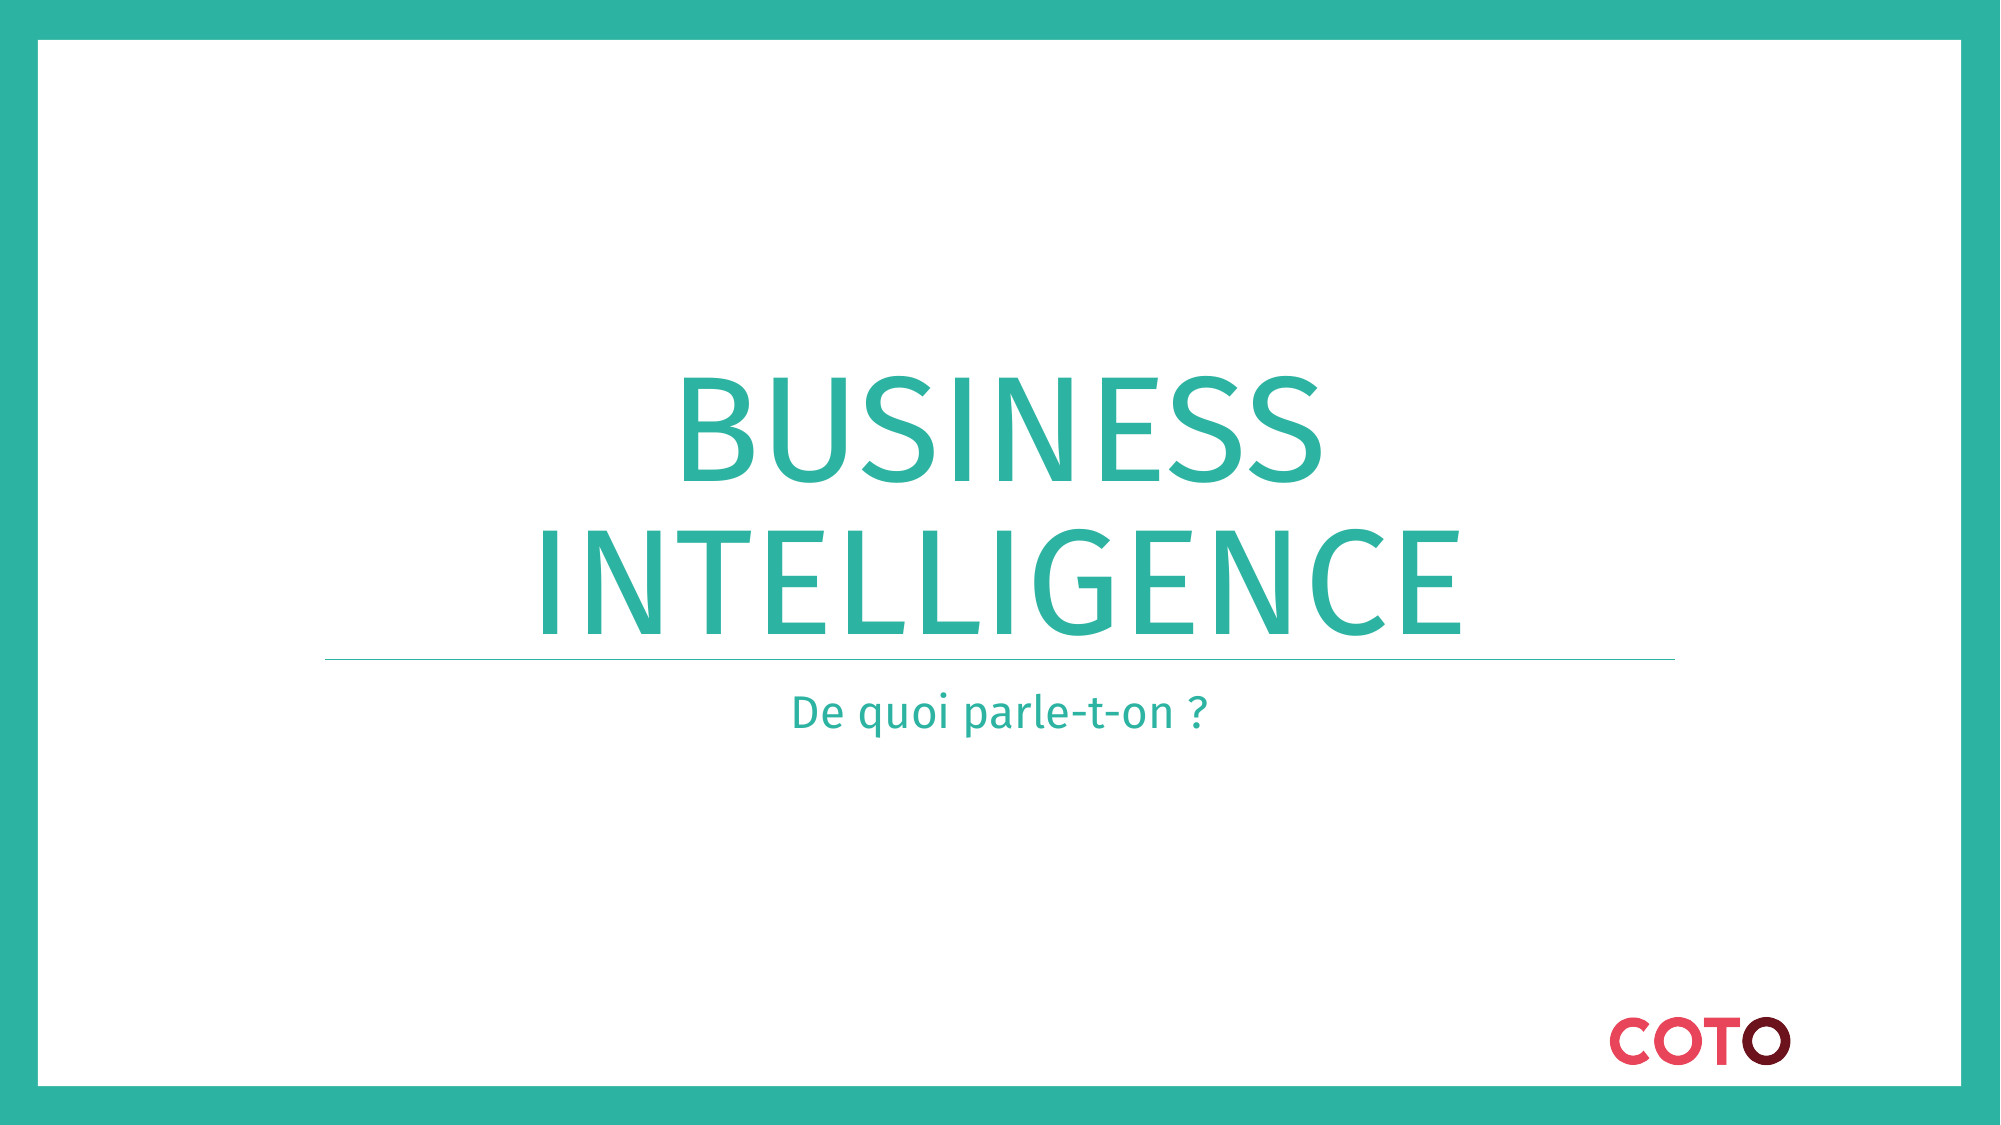

# Business intelligence
De quoi parle-t-on ?